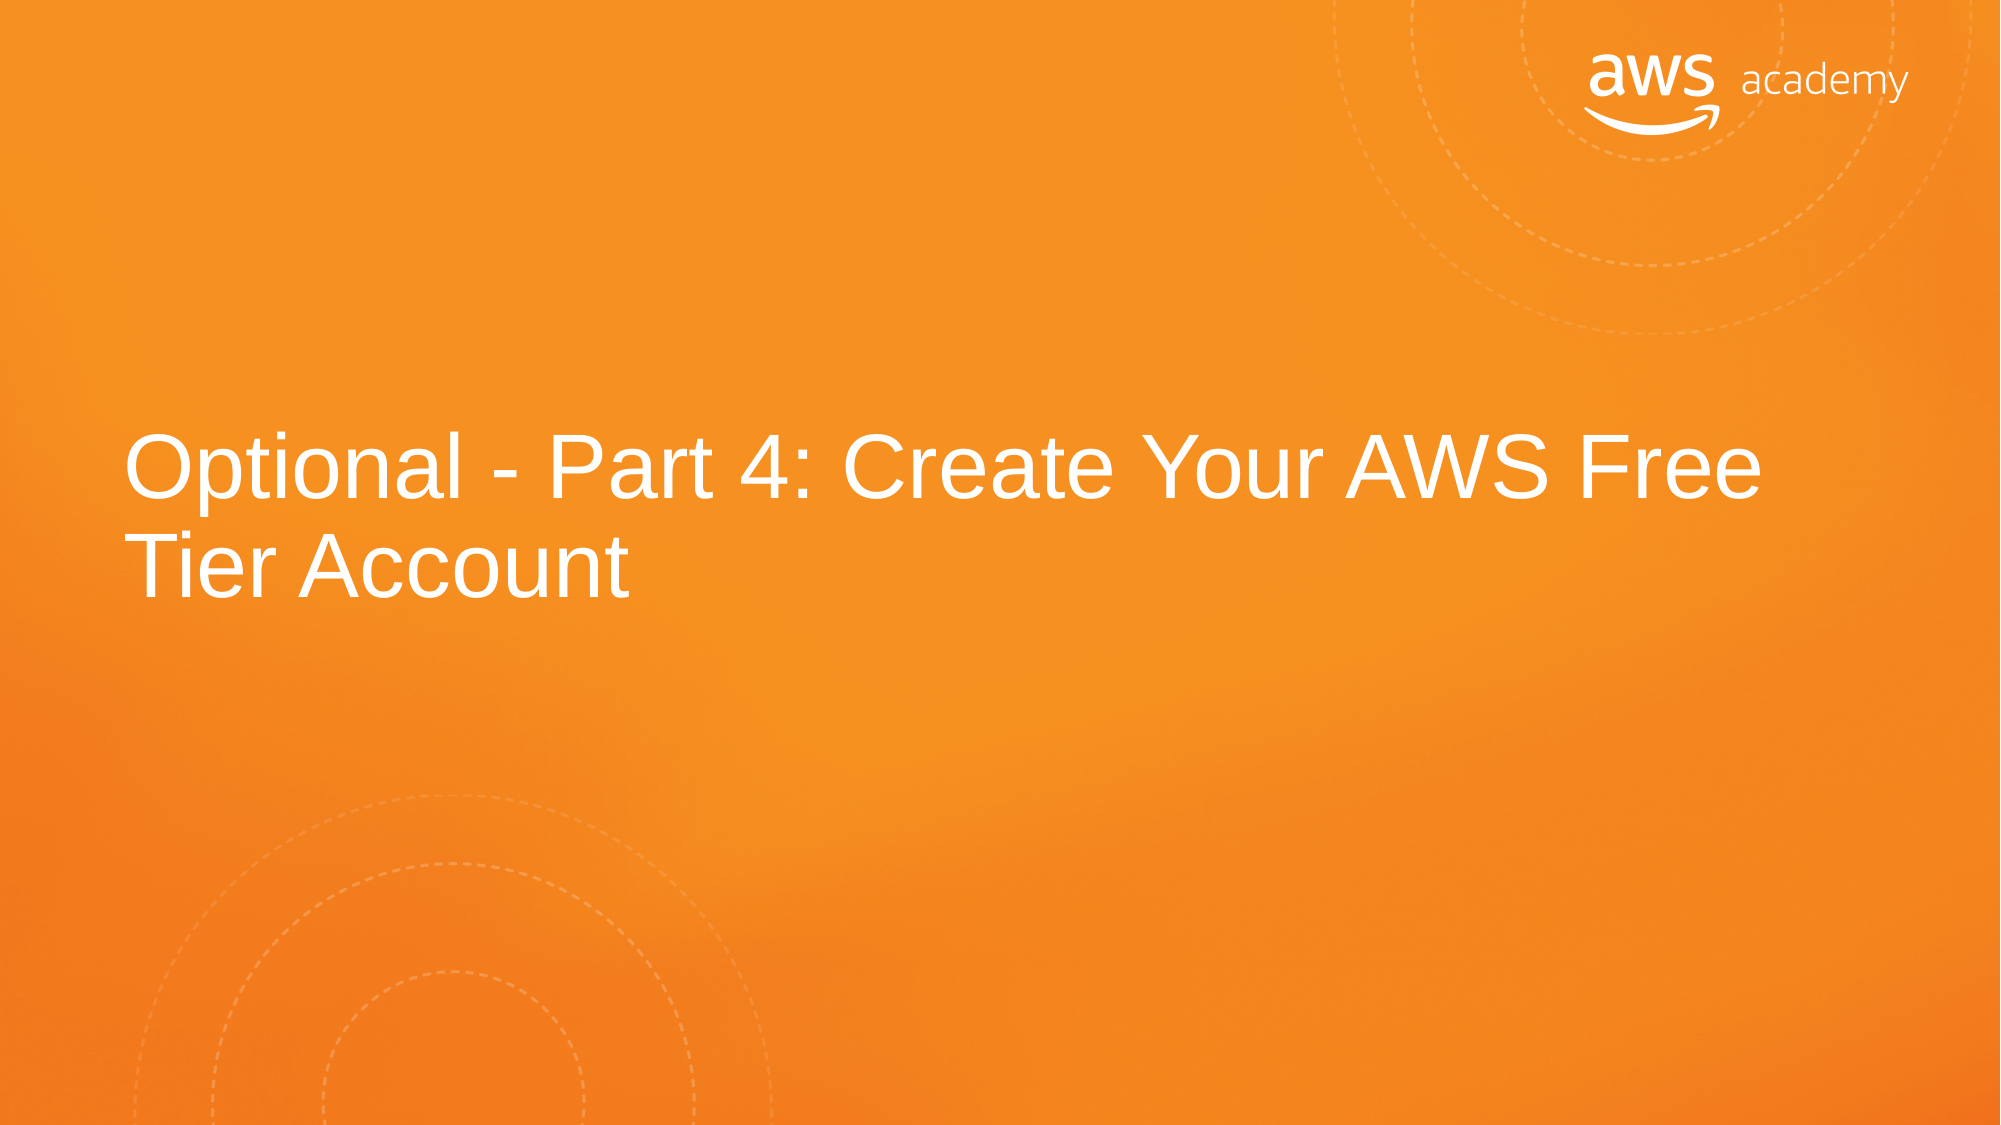

# Optional - Part 4: Create Your AWS Free Tier Account